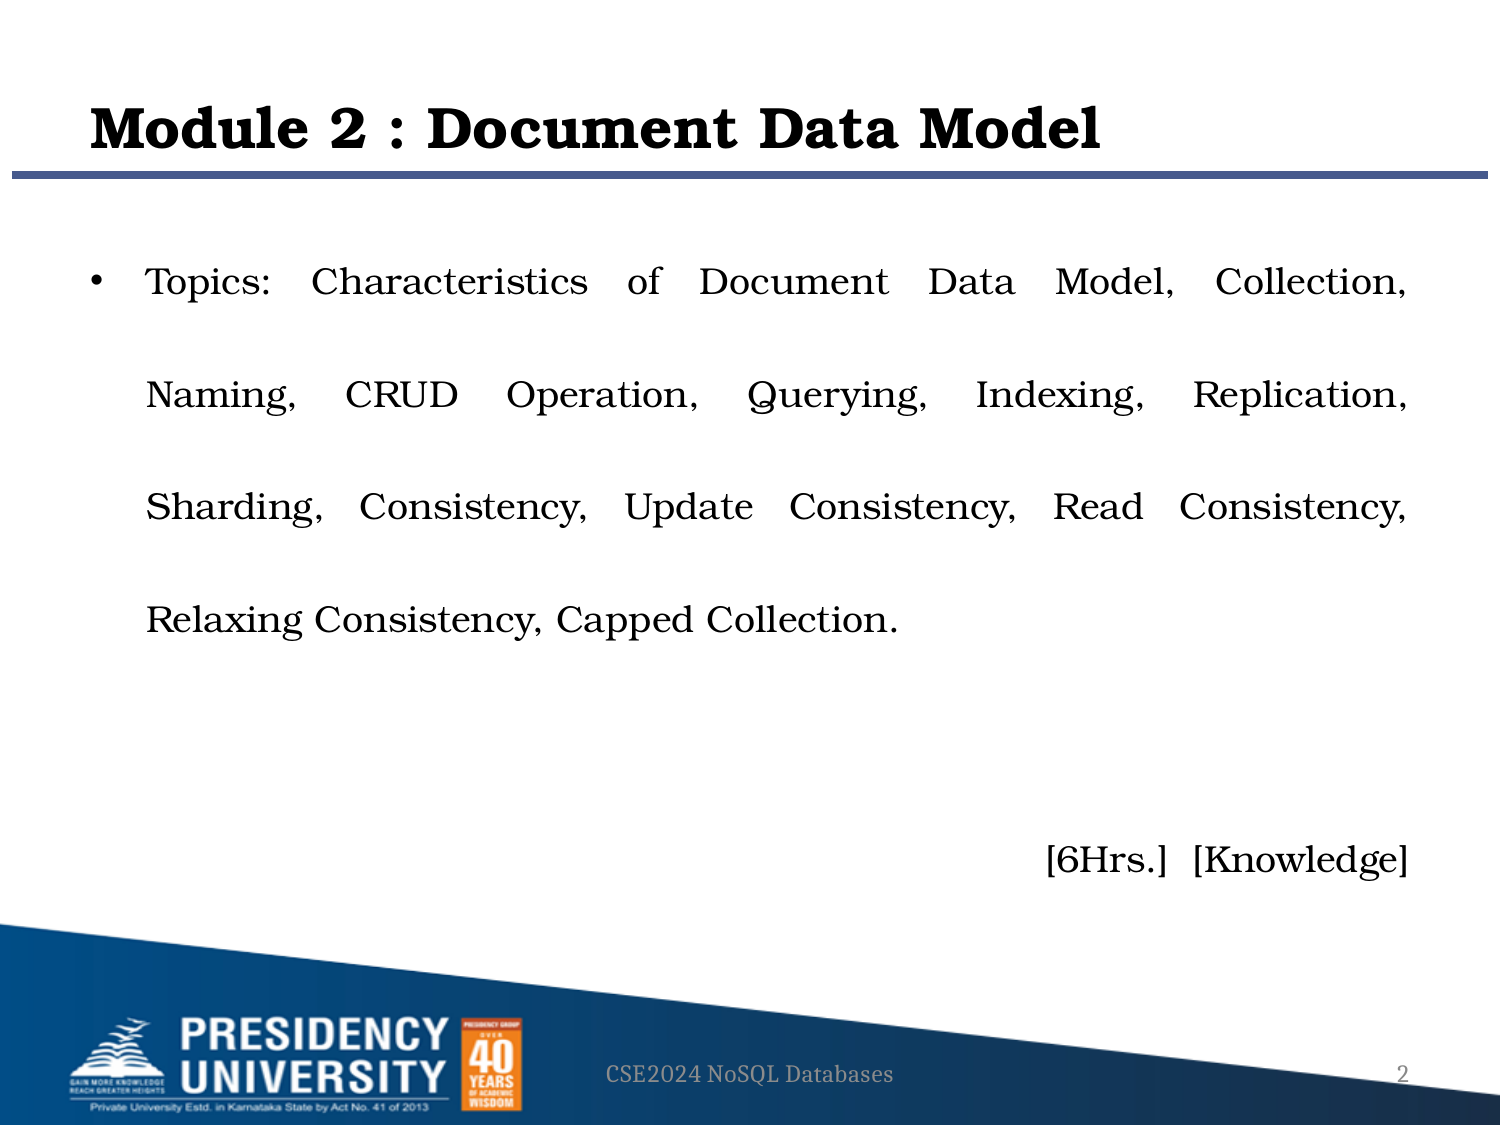

# Module 2 : Document Data Model
Topics: Characteristics of Document Data Model, Collection, Naming, CRUD Operation, Querying, Indexing, Replication, Sharding, Consistency, Update Consistency, Read Consistency, Relaxing Consistency, Capped Collection.

[6Hrs.]  [Knowledge]
CSE2024 NoSQL Databases
2